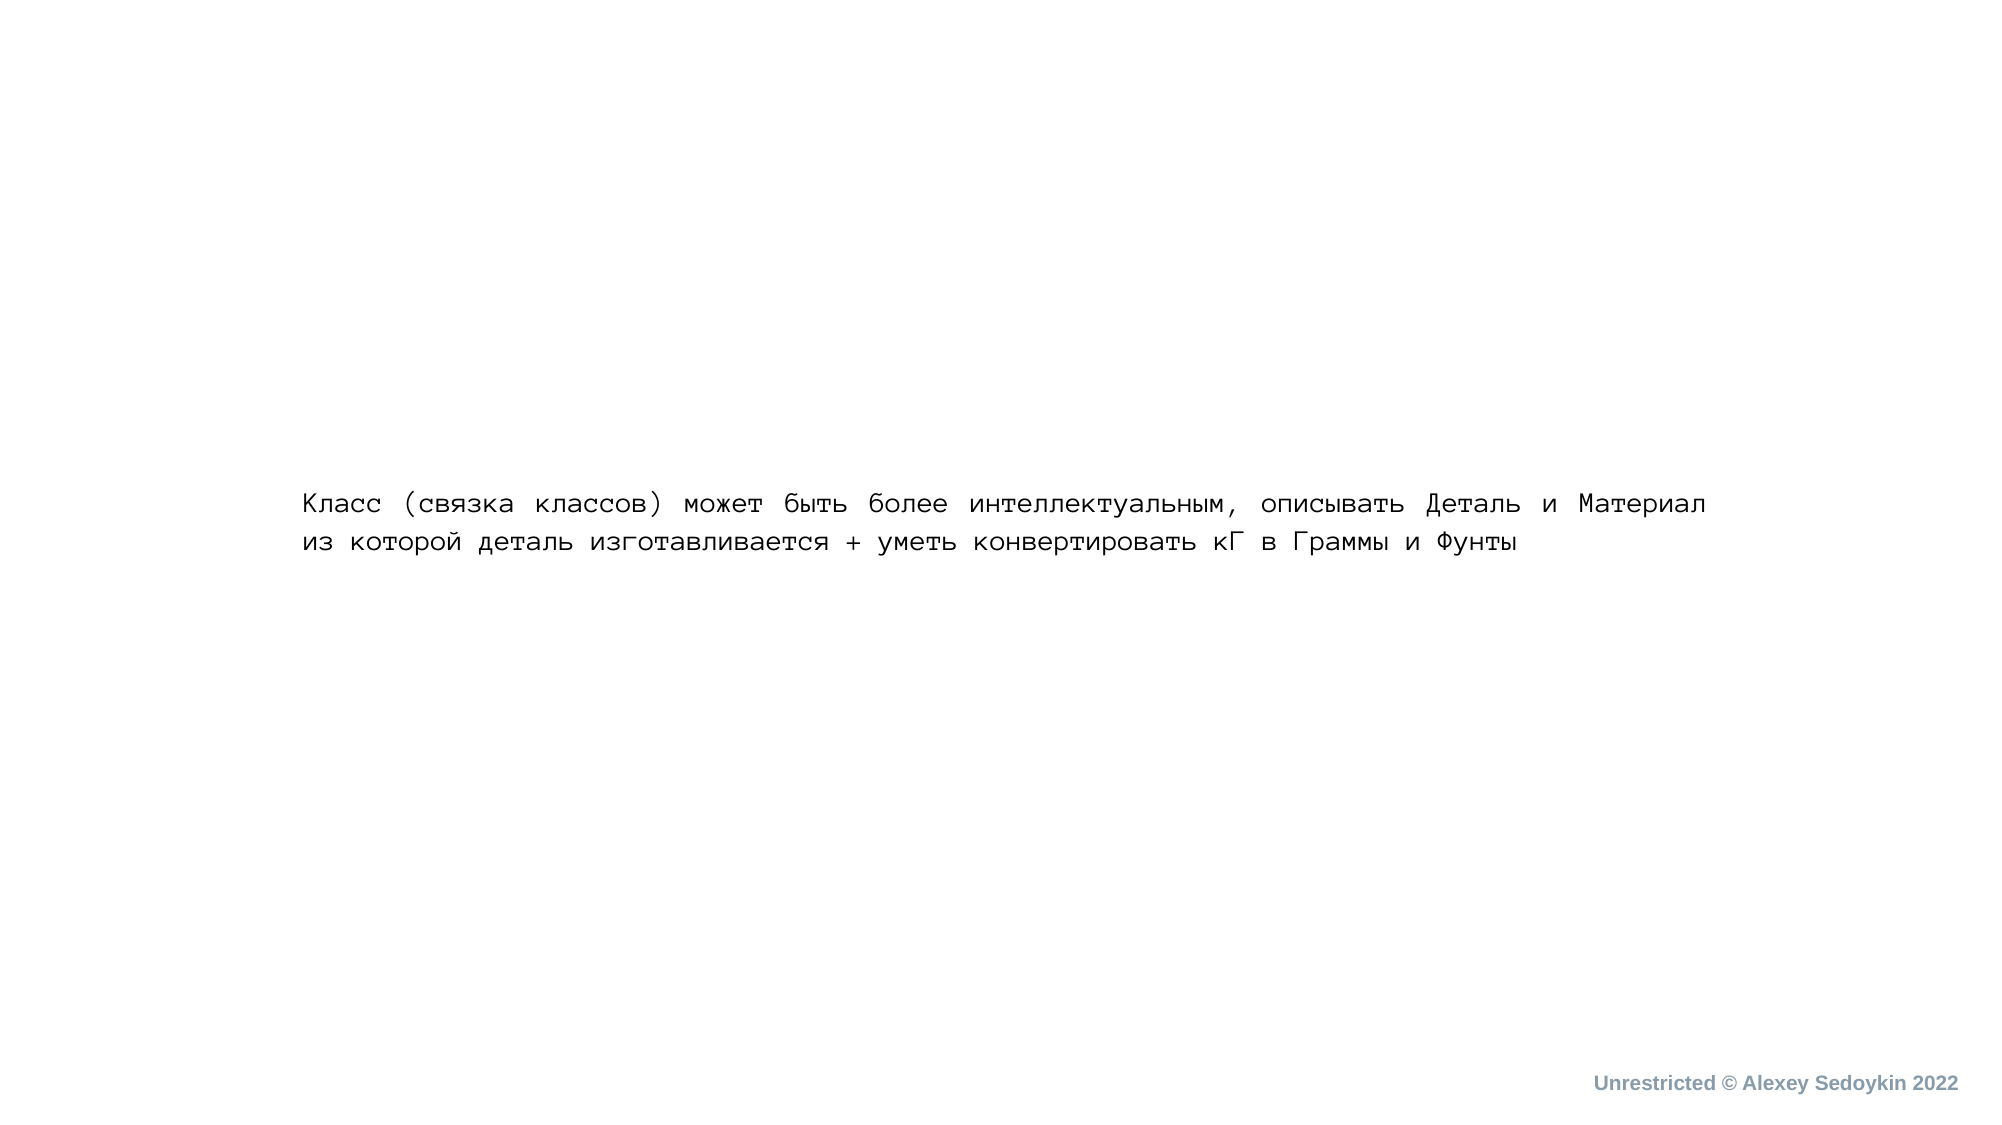

#
Класс (связка классов) может быть более интеллектуальным, описывать Деталь и Материал из которой деталь изготавливается + уметь конвертировать кГ в Граммы и Фунты